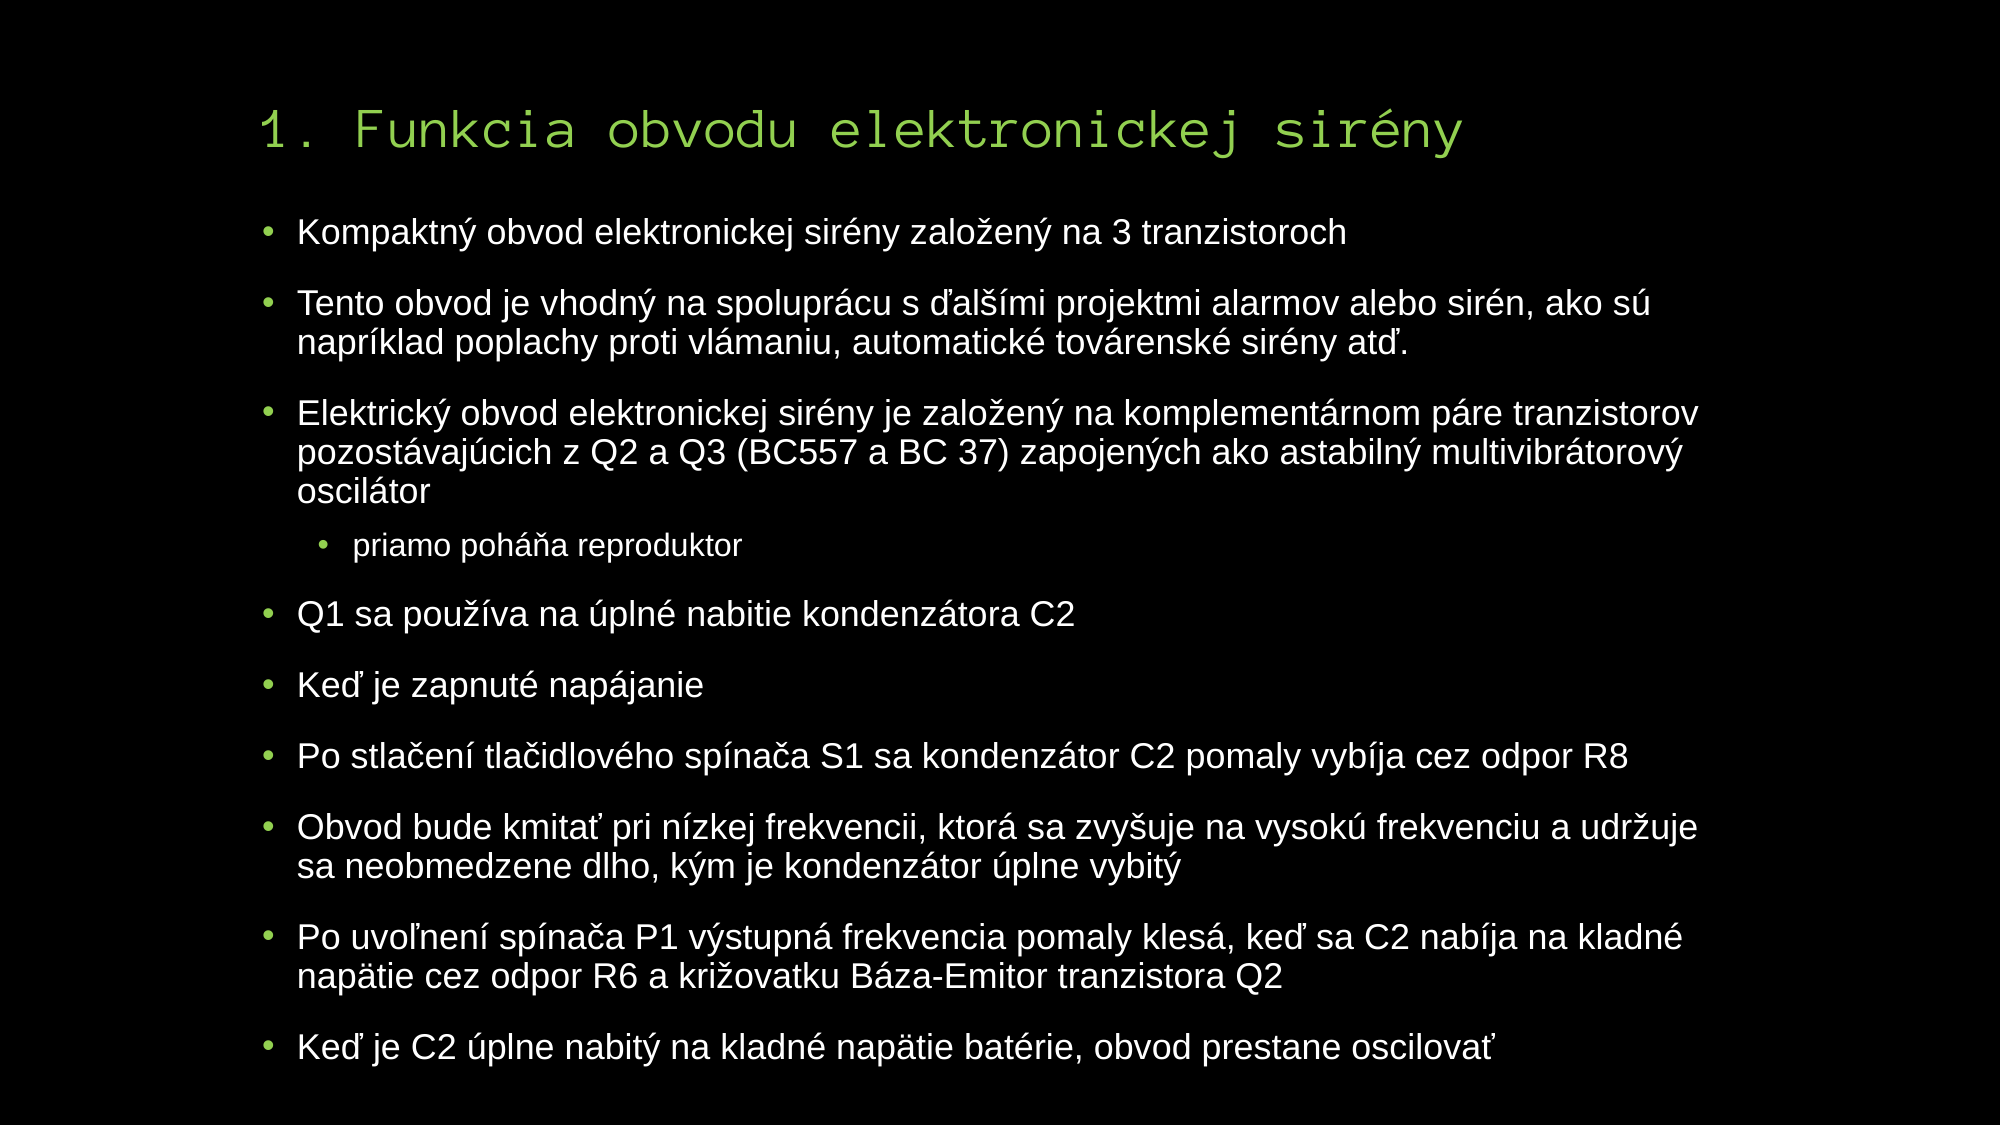

# 1. Funkcia obvodu elektronickej sirény
Kompaktný obvod elektronickej sirény založený na 3 tranzistoroch
Tento obvod je vhodný na spoluprácu s ďalšími projektmi alarmov alebo sirén, ako sú napríklad poplachy proti vlámaniu, automatické továrenské sirény atď.
Elektrický obvod elektronickej sirény je založený na komplementárnom páre tranzistorov pozostávajúcich z Q2 a Q3 (BC557 a BC 37) zapojených ako astabilný multivibrátorový oscilátor
priamo poháňa reproduktor
Q1 sa používa na úplné nabitie kondenzátora C2
Keď je zapnuté napájanie
Po stlačení tlačidlového spínača S1 sa kondenzátor C2 pomaly vybíja cez odpor R8
Obvod bude kmitať pri nízkej frekvencii, ktorá sa zvyšuje na vysokú frekvenciu a udržuje sa neobmedzene dlho, kým je kondenzátor úplne vybitý
Po uvoľnení spínača P1 výstupná frekvencia pomaly klesá, keď sa C2 nabíja na kladné napätie cez odpor R6 a križovatku Báza-Emitor tranzistora Q2
Keď je C2 úplne nabitý na kladné napätie batérie, obvod prestane oscilovať